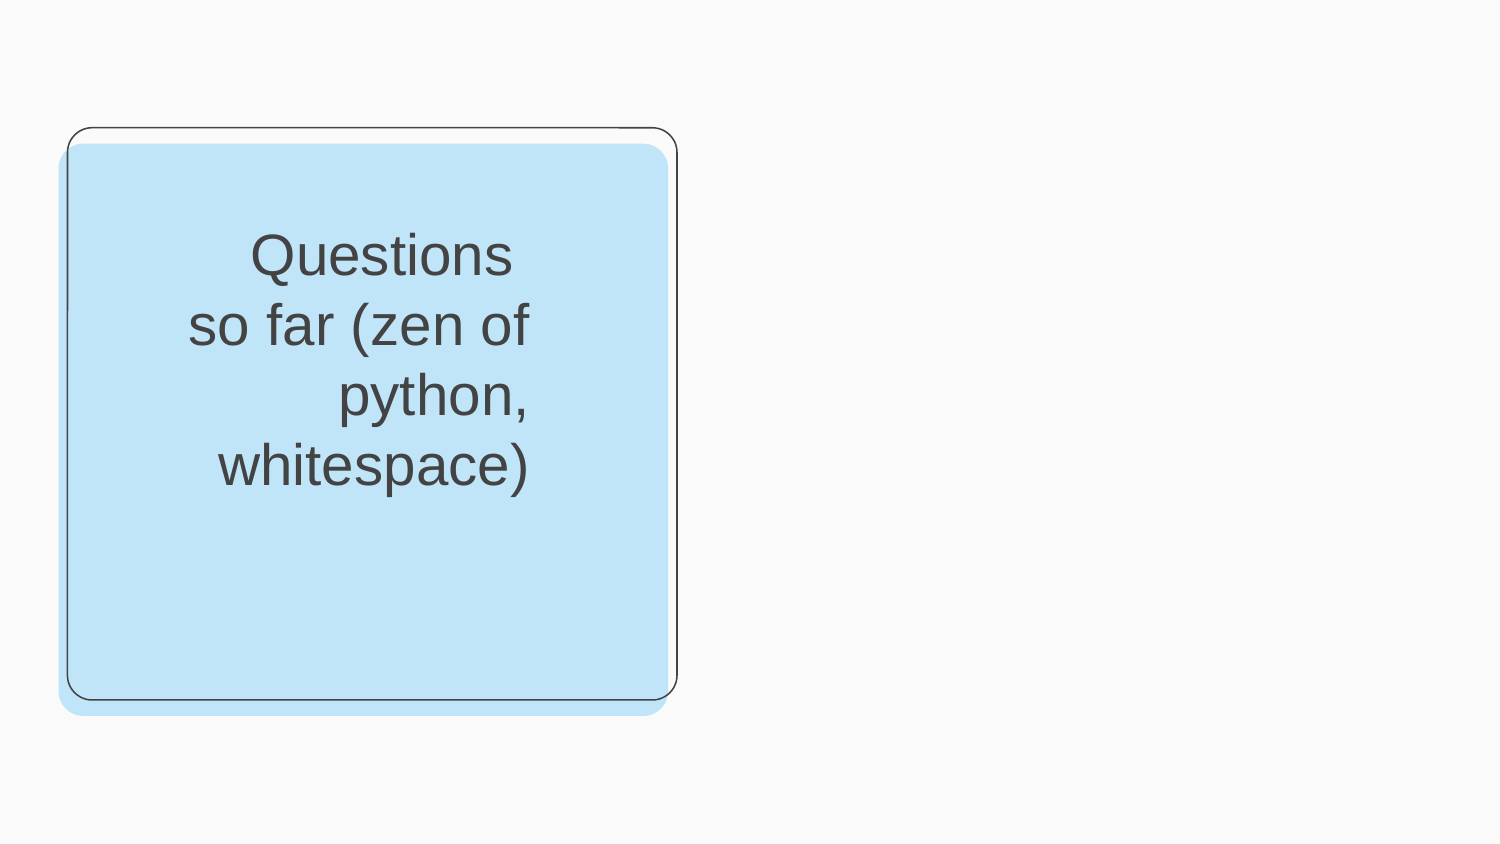

# Questions  so far (zen of python, whitespace)